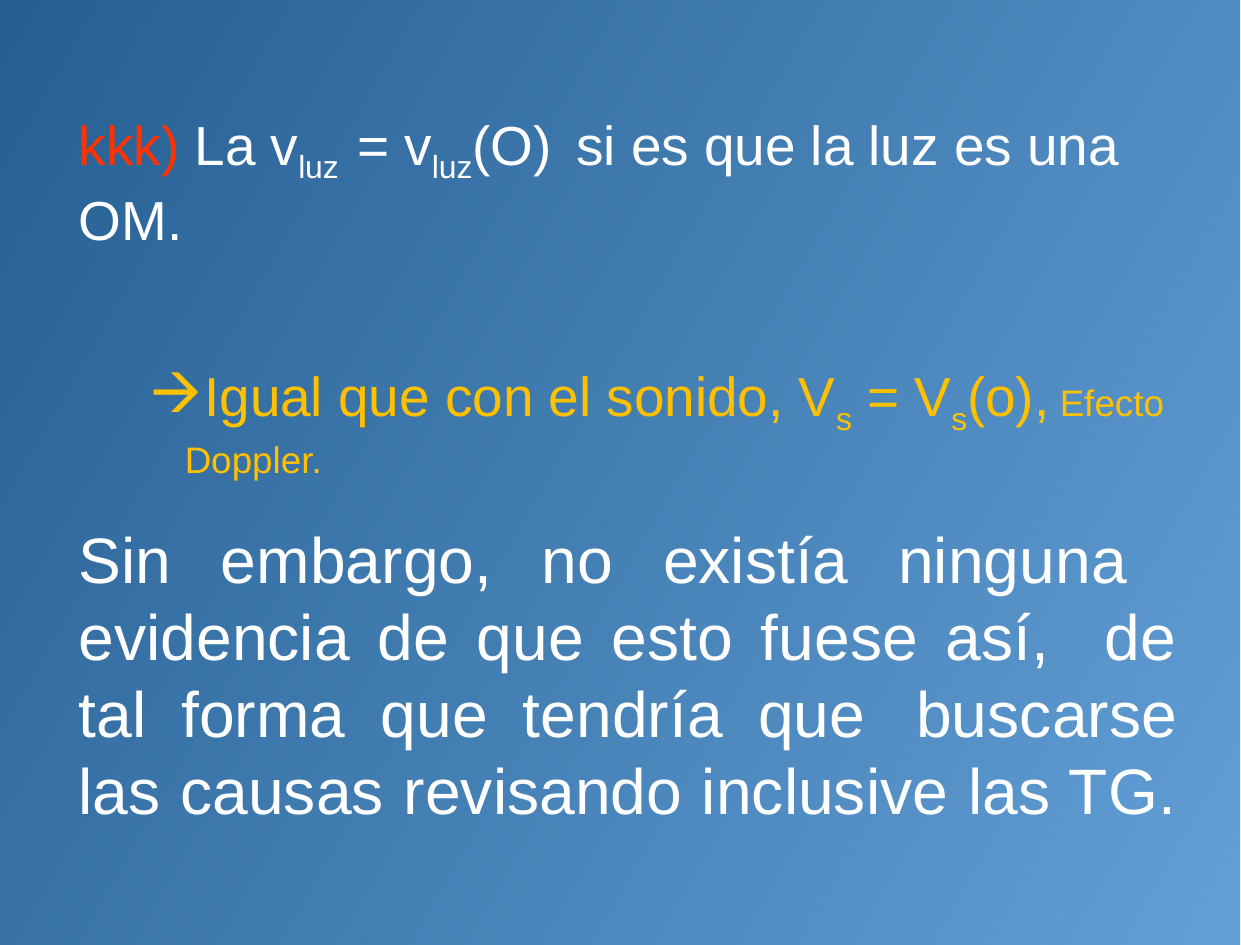

kkk) La vluz  = vluz(O)  si es que la luz es una OM.

Igual que con el sonido, Vs = Vs(o), Efecto Doppler.

Sin embargo, no existía ninguna  evidencia de que esto fuese así,  de tal forma que tendría que 	buscarse las causas revisando inclusive las TG.